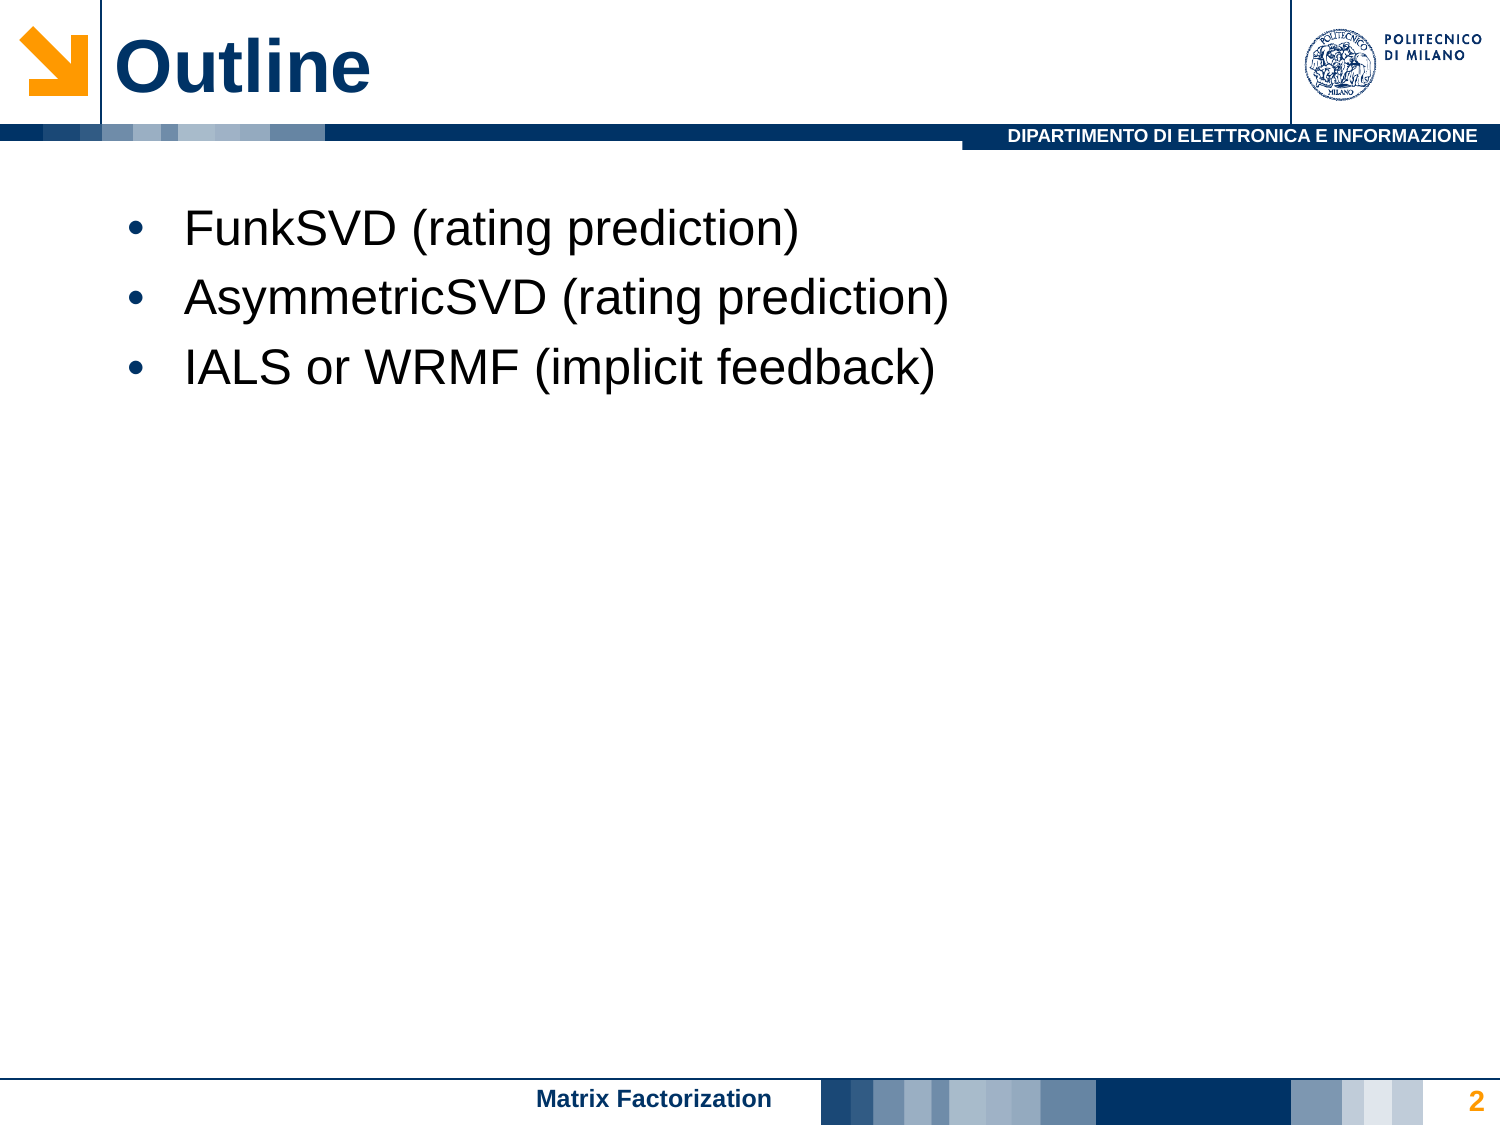

# Outline
FunkSVD (rating prediction)
AsymmetricSVD (rating prediction)
IALS or WRMF (implicit feedback)
Matrix Factorization
2